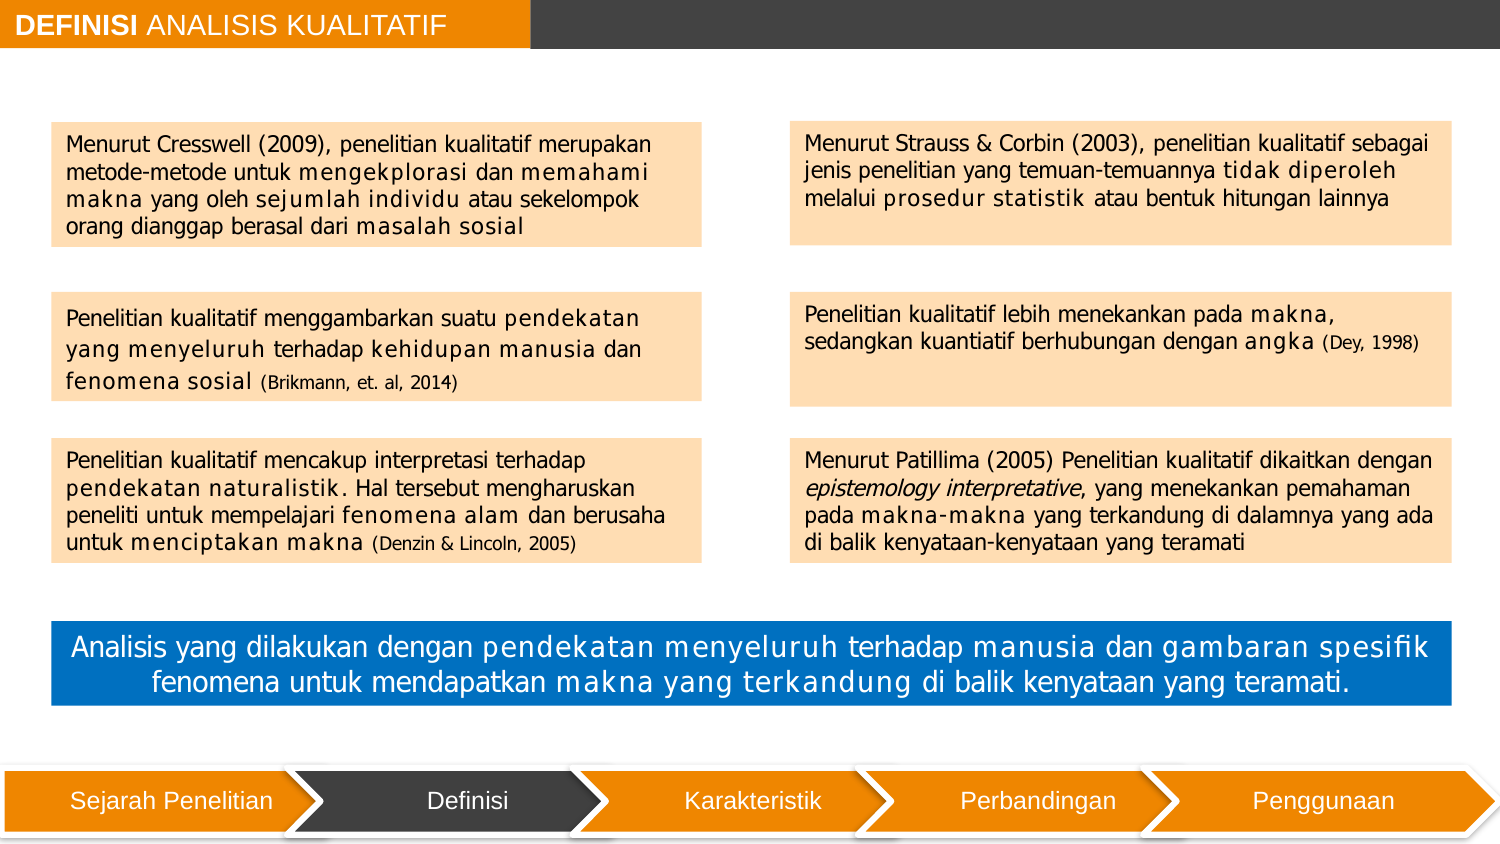

DEFINISI ANALISIS KUALITATIF
Menurut Strauss & Corbin (2003), penelitian kualitatif sebagai jenis penelitian yang temuan-temuannya tidak diperoleh melalui prosedur statistik atau bentuk hitungan lainnya

Menurut Cresswell (2009), penelitian kualitatif merupakan metode-metode untuk mengekplorasi dan memahami makna yang oleh sejumlah individu atau sekelompok orang dianggap berasal dari masalah sosial
Penelitian kualitatif menggambarkan suatu pendekatan yang menyeluruh terhadap kehidupan manusia dan fenomena sosial (Brikmann, et. al, 2014)
Penelitian kualitatif lebih menekankan pada makna, sedangkan kuantiatif berhubungan dengan angka (Dey, 1998)

Penelitian kualitatif mencakup interpretasi terhadap pendekatan naturalistik. Hal tersebut mengharuskan peneliti untuk mempelajari fenomena alam dan berusaha untuk menciptakan makna (Denzin & Lincoln, 2005)
Menurut Patillima (2005) Penelitian kualitatif dikaitkan dengan epistemology interpretative, yang menekankan pemahaman pada makna-makna yang terkandung di dalamnya yang ada di balik kenyataan-kenyataan yang teramati
Analisis yang dilakukan dengan pendekatan menyeluruh terhadap manusia dan gambaran spesifik fenomena untuk mendapatkan makna yang terkandung di balik kenyataan yang teramati.
Sejarah Penelitian
Definisi
Karakteristik
Perbandingan
Penggunaan